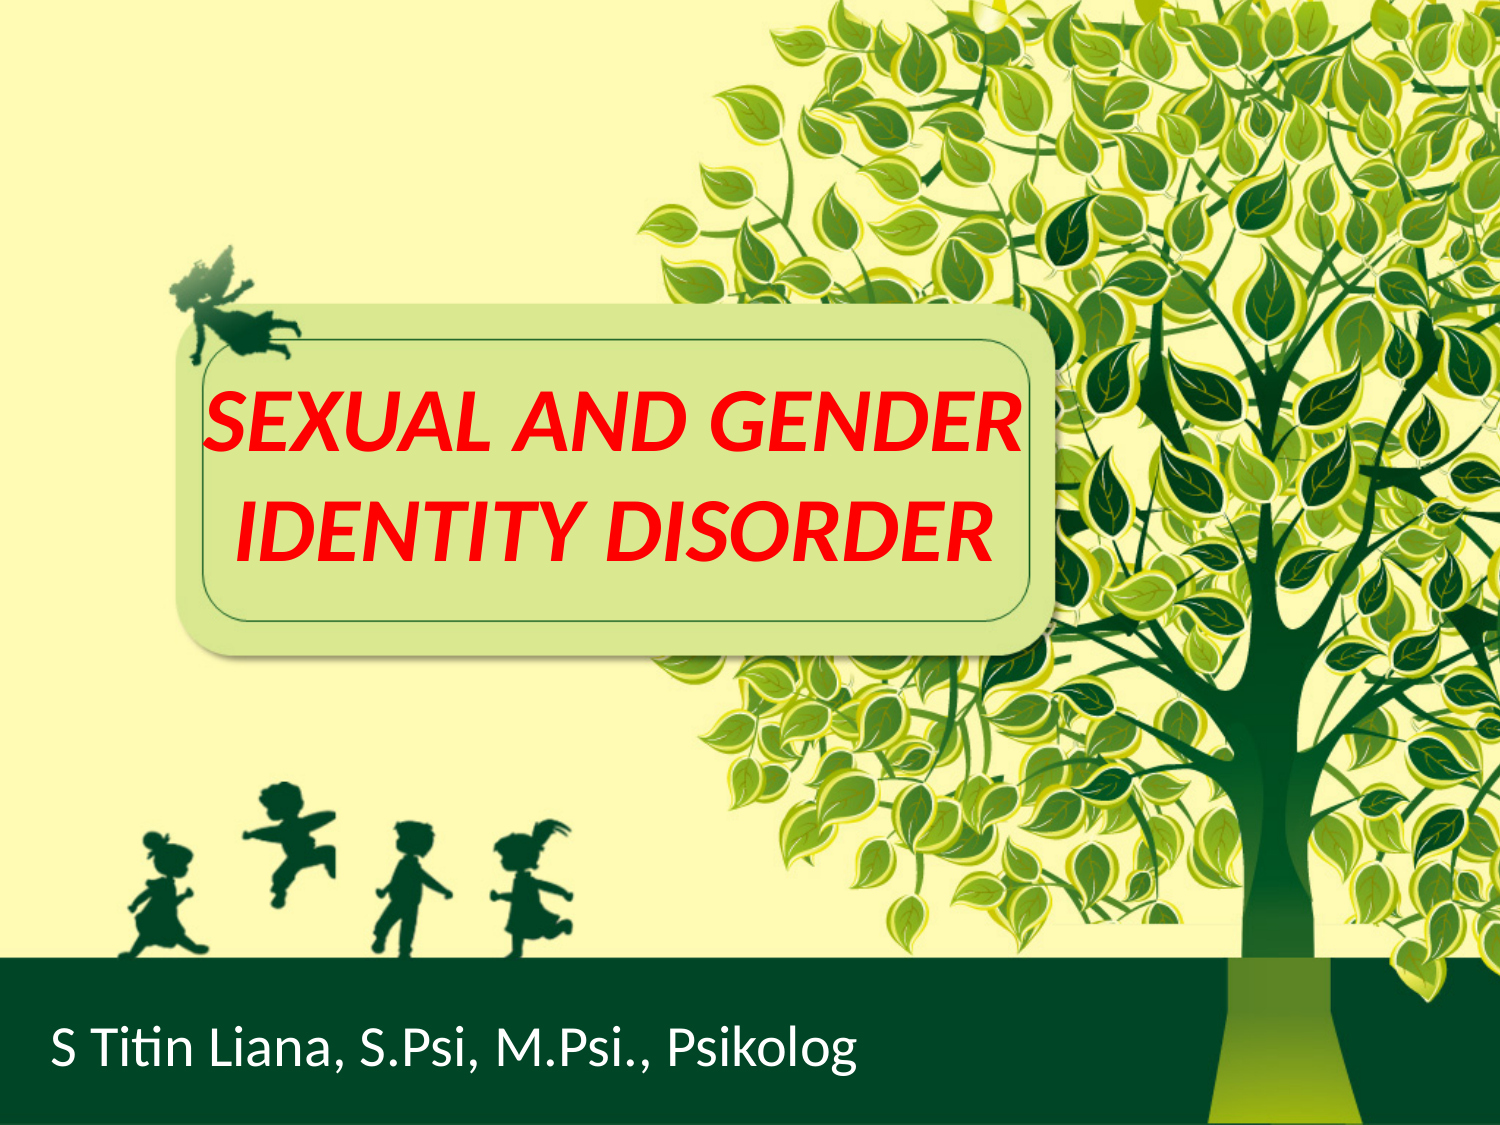

SEXUAL AND GENDER IDENTITY DISORDER
# S Titin Liana, S.Psi, M.Psi., Psikolog